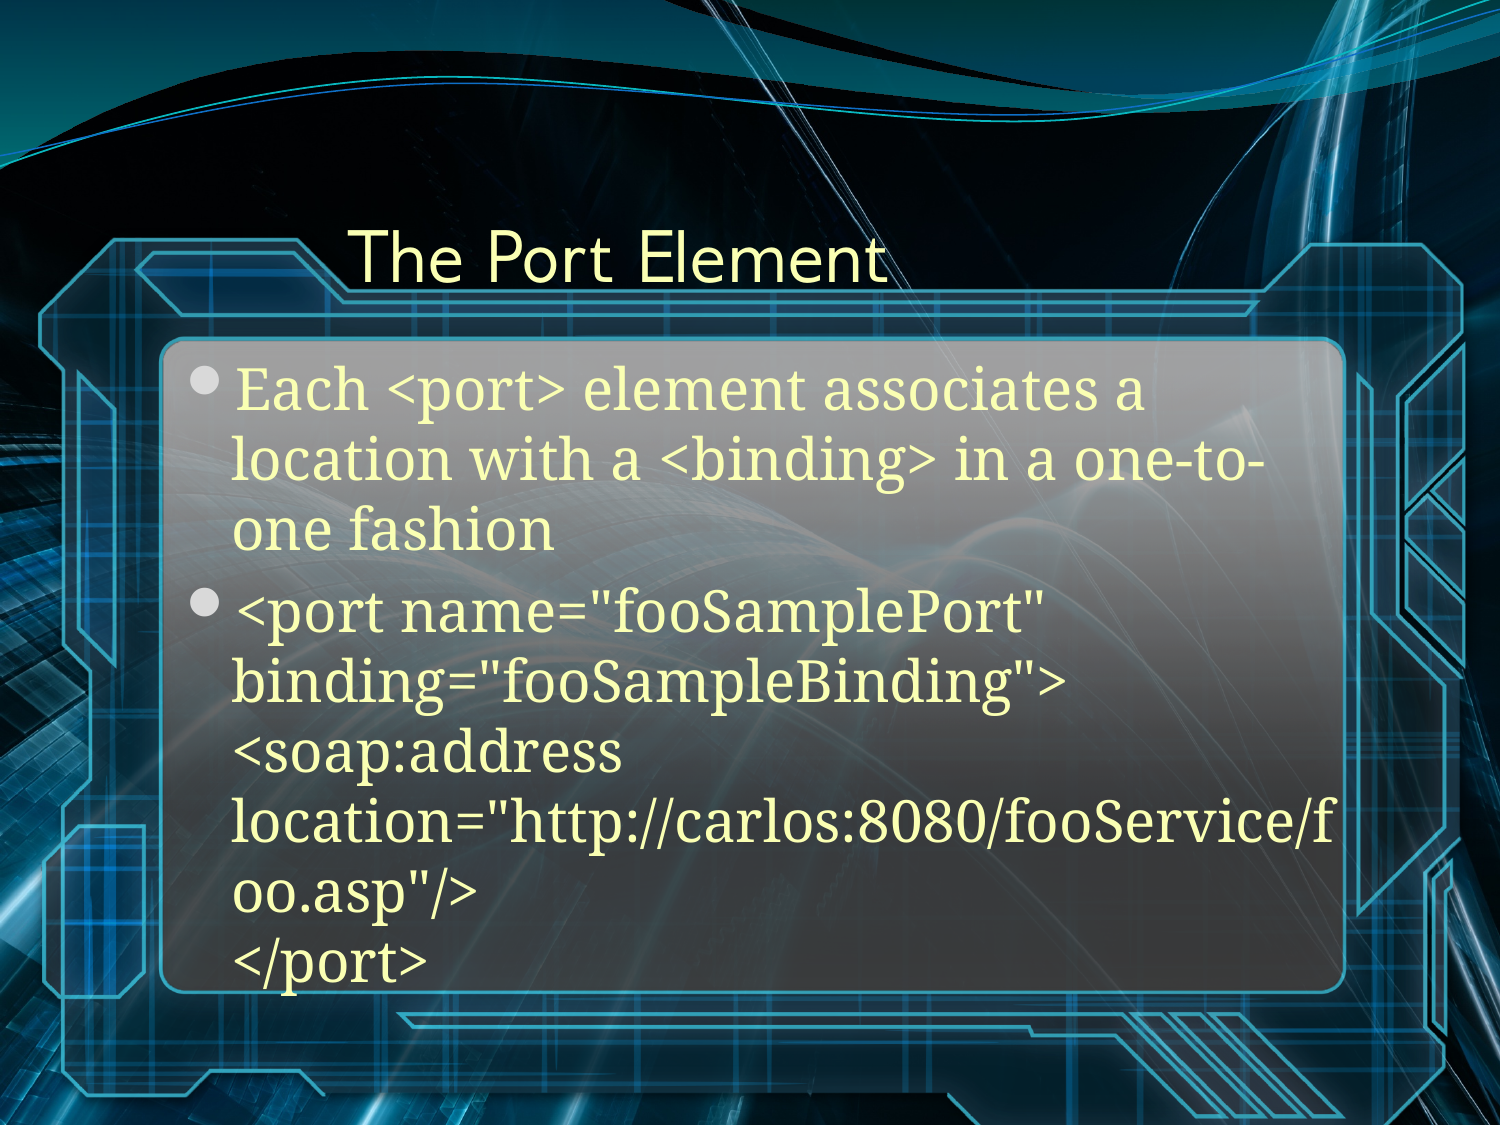

# The Port Element
Each <port> element associates a location with a <binding> in a one-to-one fashion
<port name="fooSamplePort" binding="fooSampleBinding">
<soap:address location="http://carlos:8080/fooService/foo.asp"/>
</port>